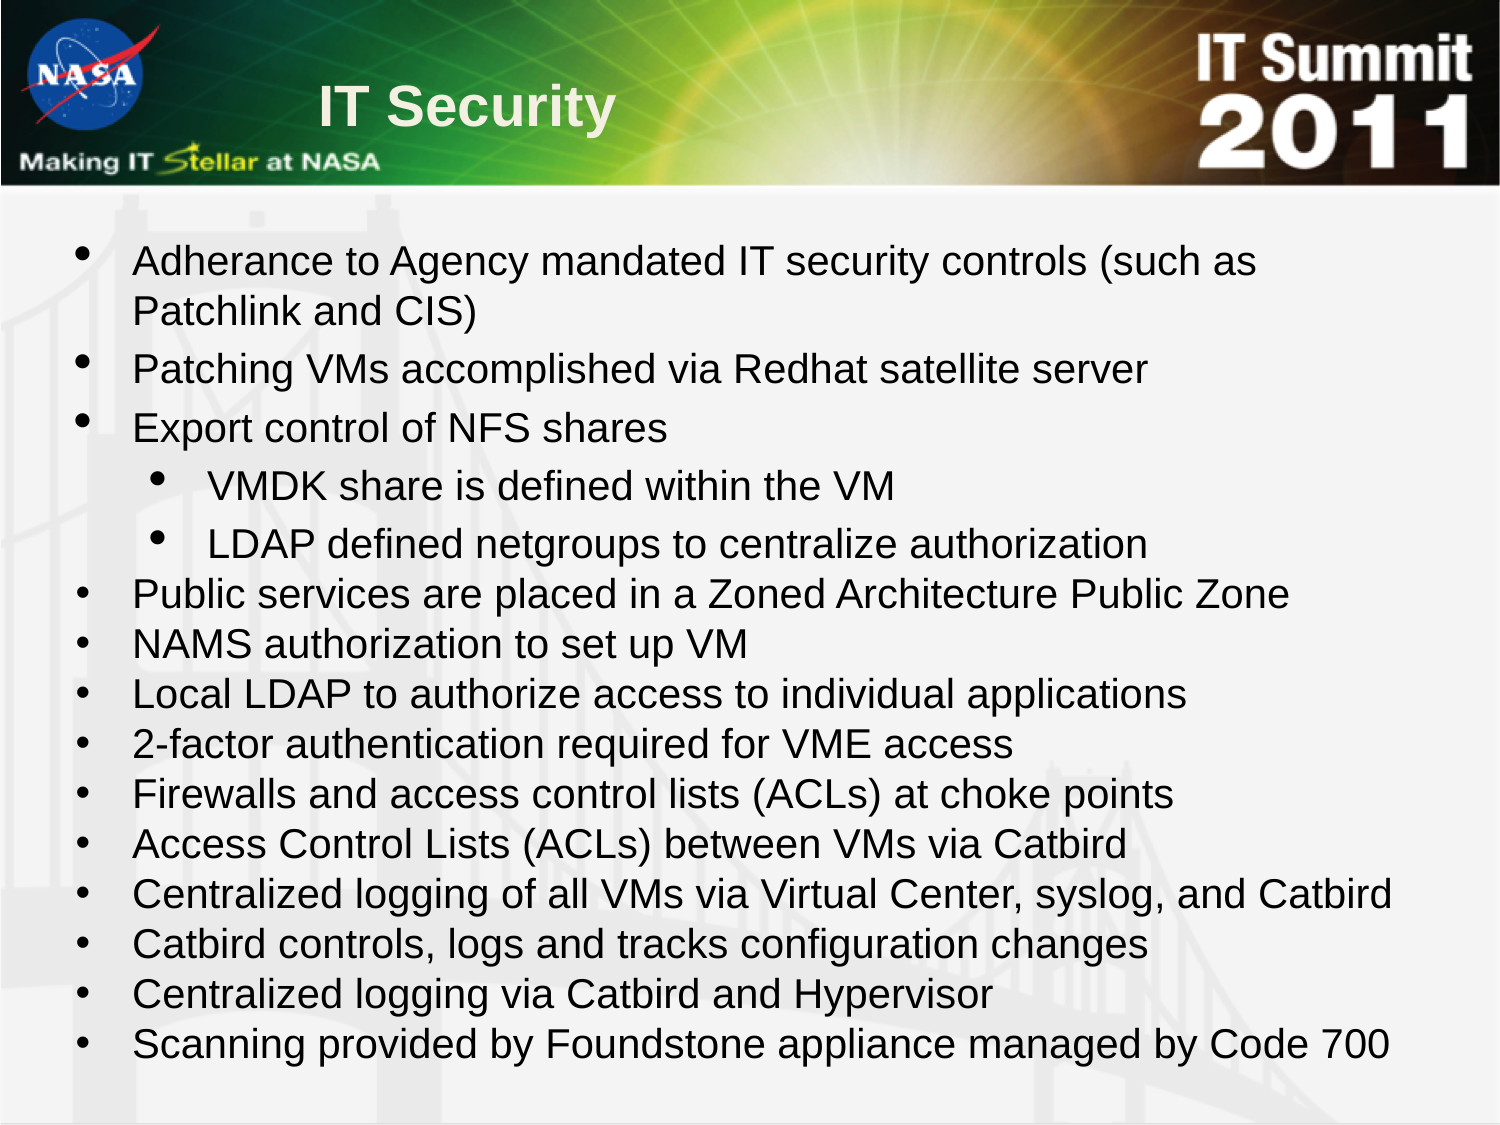

# IT Security
Adherance to Agency mandated IT security controls (such as Patchlink and CIS)
Patching VMs accomplished via Redhat satellite server
Export control of NFS shares
VMDK share is defined within the VM
LDAP defined netgroups to centralize authorization
Public services are placed in a Zoned Architecture Public Zone
NAMS authorization to set up VM
Local LDAP to authorize access to individual applications
2-factor authentication required for VME access
Firewalls and access control lists (ACLs) at choke points
Access Control Lists (ACLs) between VMs via Catbird
Centralized logging of all VMs via Virtual Center, syslog, and Catbird
Catbird controls, logs and tracks configuration changes
Centralized logging via Catbird and Hypervisor
Scanning provided by Foundstone appliance managed by Code 700